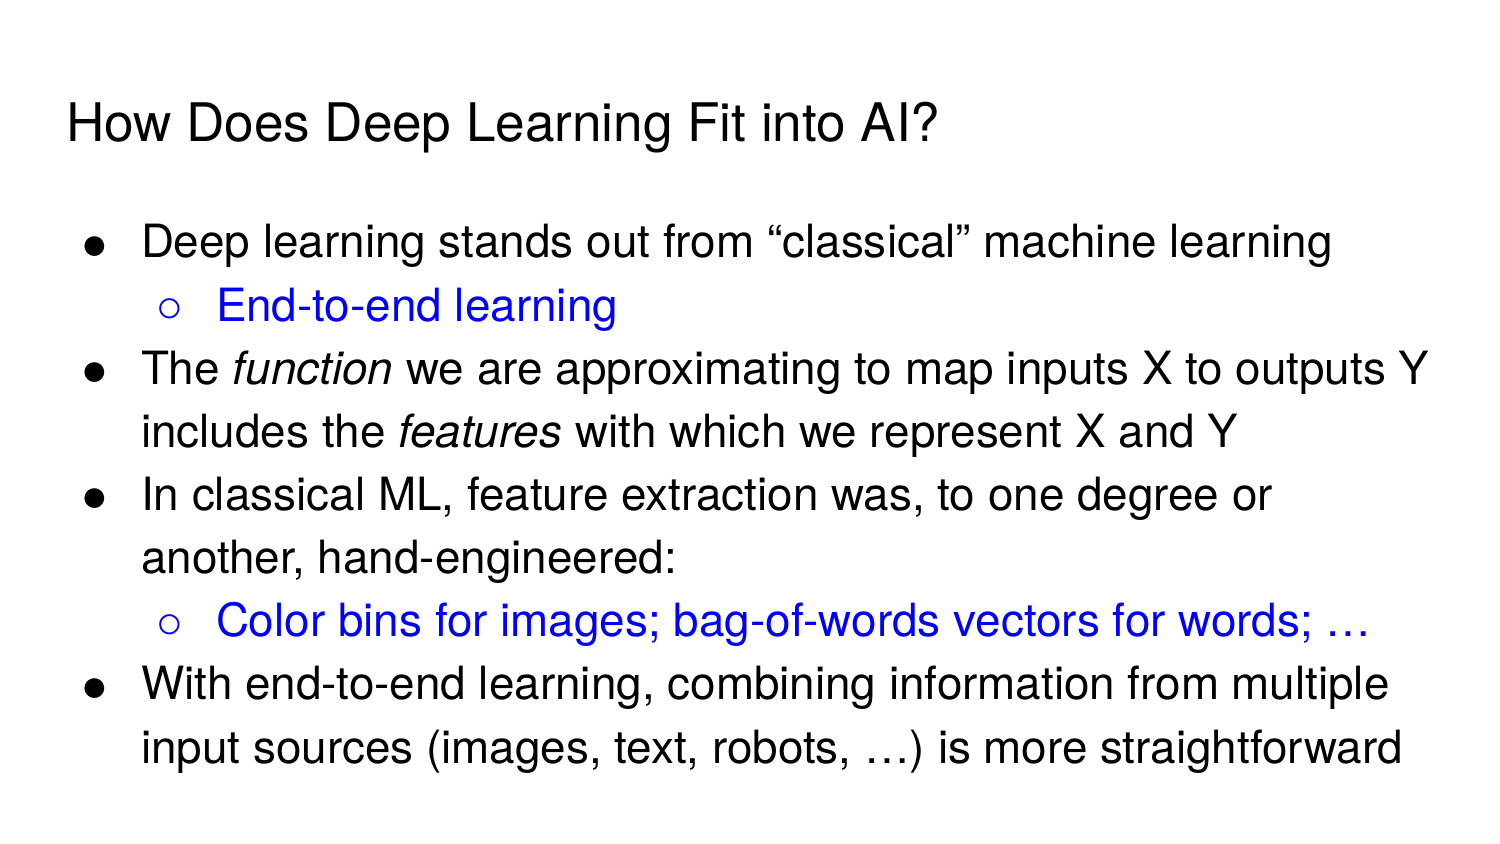

# How Does Deep Learning Fit into AI?
Deep learning stands out from “classical” machine learning
End-to-end learning
The function we are approximating to map inputs X to outputs Y includes the features with which we represent X and Y
In classical ML, feature extraction was, to one degree or another, hand-engineered:
Color bins for images; bag-of-words vectors for words; …
With end-to-end learning, combining information from multiple input sources (images, text, robots, …) is more straightforward